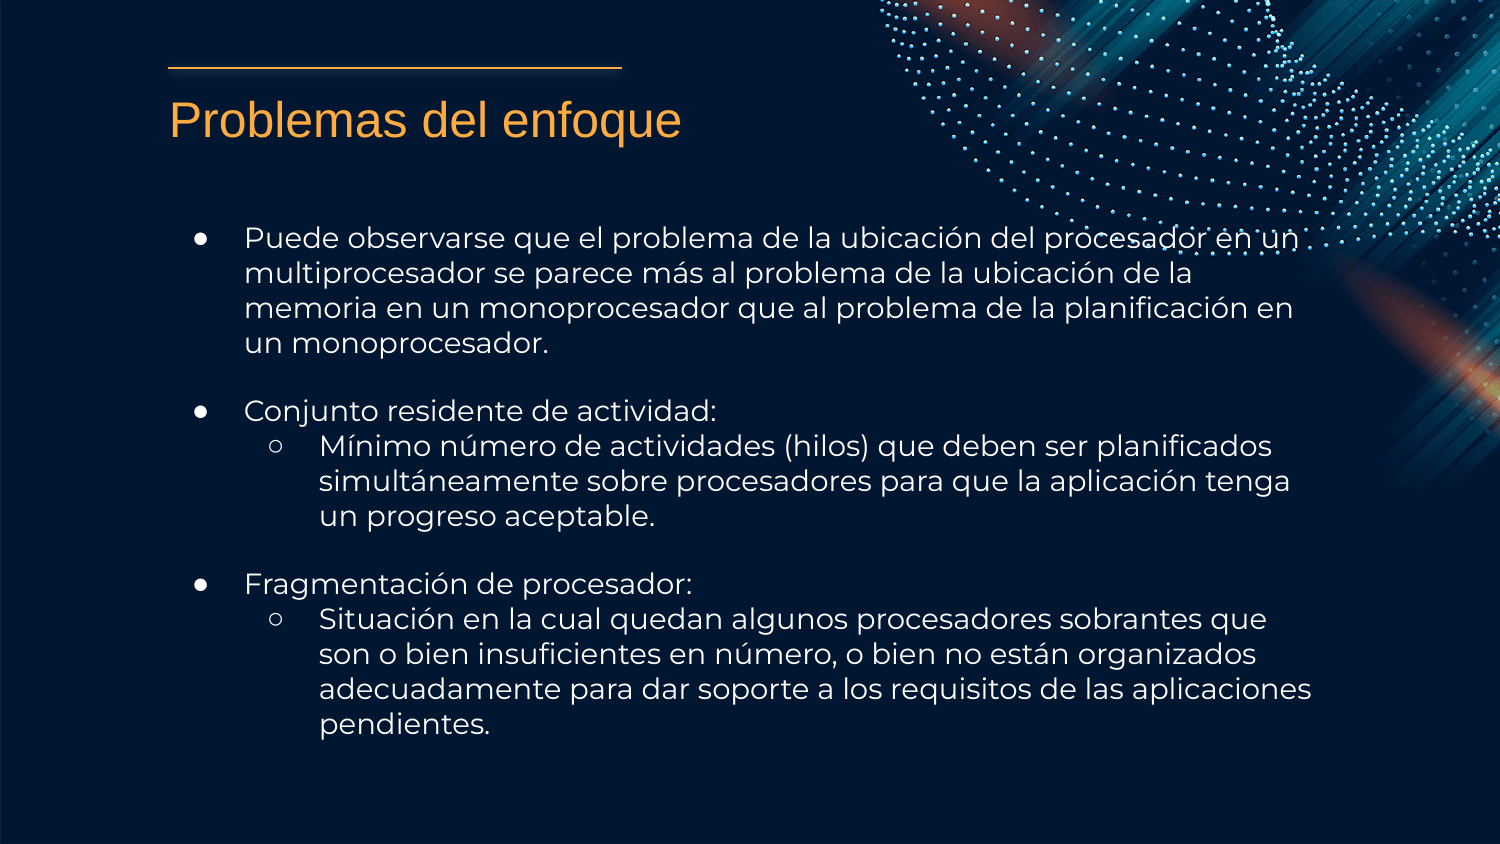

# Problemas del enfoque
Puede observarse que el problema de la ubicación del procesador en un multiprocesador se parece más al problema de la ubicación de la memoria en un monoprocesador que al problema de la planificación en un monoprocesador.
Conjunto residente de actividad:
Mínimo número de actividades (hilos) que deben ser planificados simultáneamente sobre procesadores para que la aplicación tenga un progreso aceptable.
Fragmentación de procesador:
Situación en la cual quedan algunos procesadores sobrantes que son o bien insuficientes en número, o bien no están organizados adecuadamente para dar soporte a los requisitos de las aplicaciones pendientes.